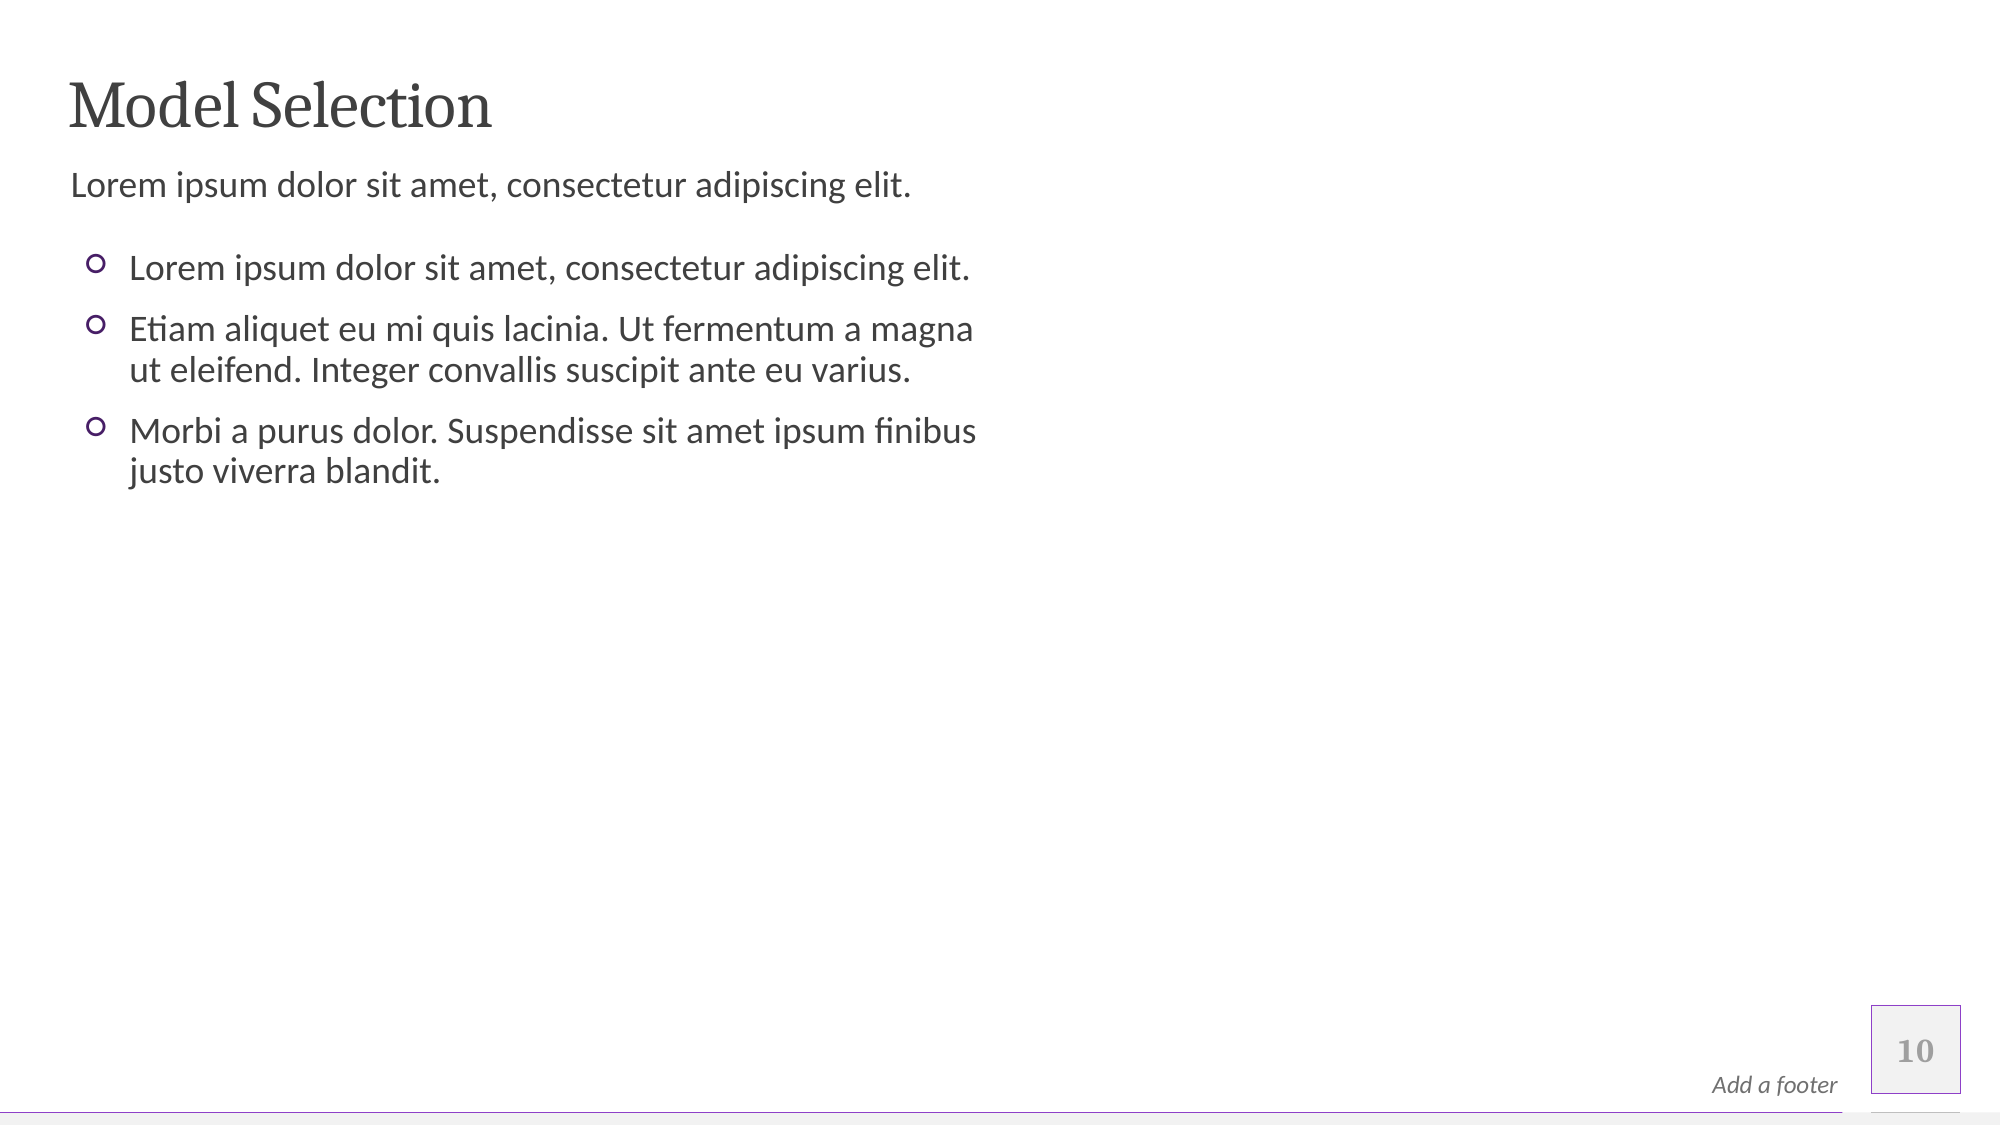

# Model Selection
Lorem ipsum dolor sit amet, consectetur adipiscing elit.
Lorem ipsum dolor sit amet, consectetur adipiscing elit.
Etiam aliquet eu mi quis lacinia. Ut fermentum a magna ut eleifend. Integer convallis suscipit ante eu varius.
Morbi a purus dolor. Suspendisse sit amet ipsum finibus justo viverra blandit.
10
Add a footer